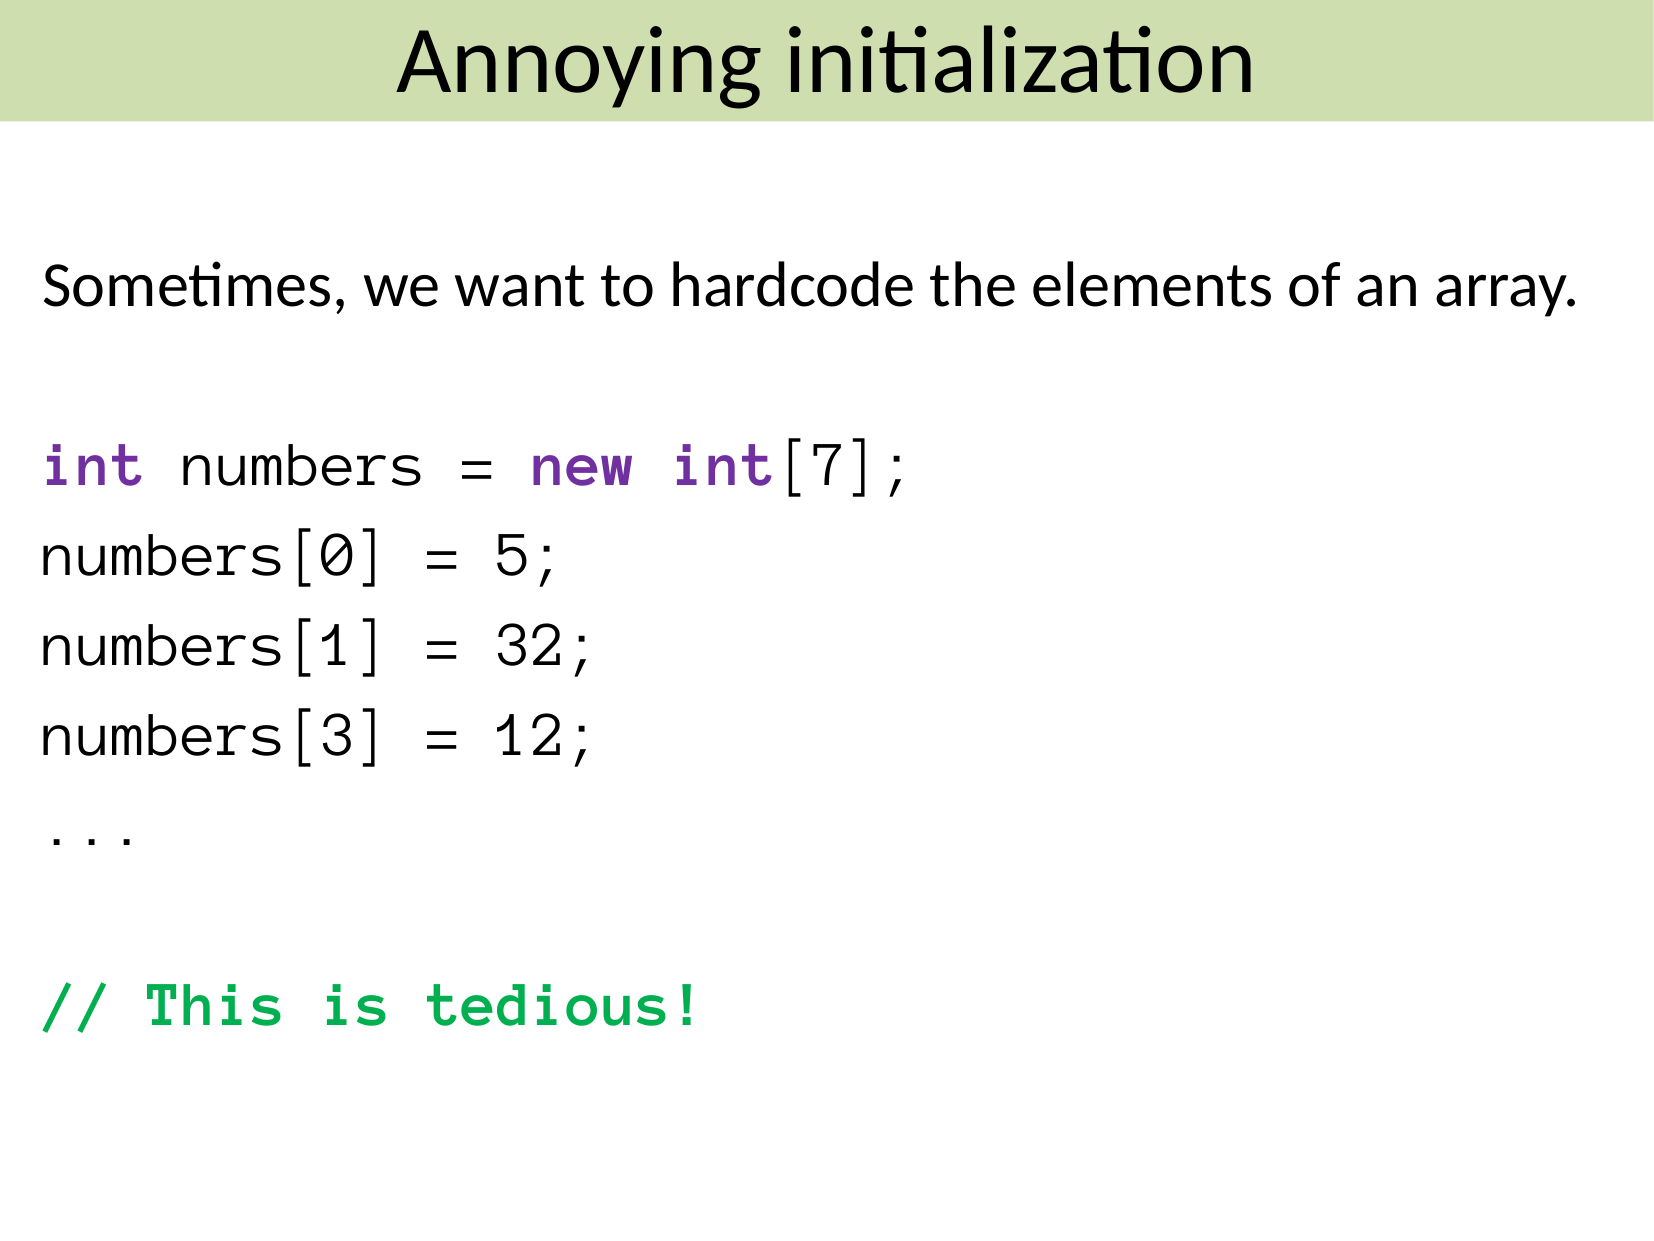

# Brief Aside: Creating Arrays
Annoying initialization
Sometimes, we want to hardcode the elements of an array.

int numbers = new int[7];
numbers[0] = 5;
numbers[1] = 32;
numbers[3] = 12;
...

// This is tedious!